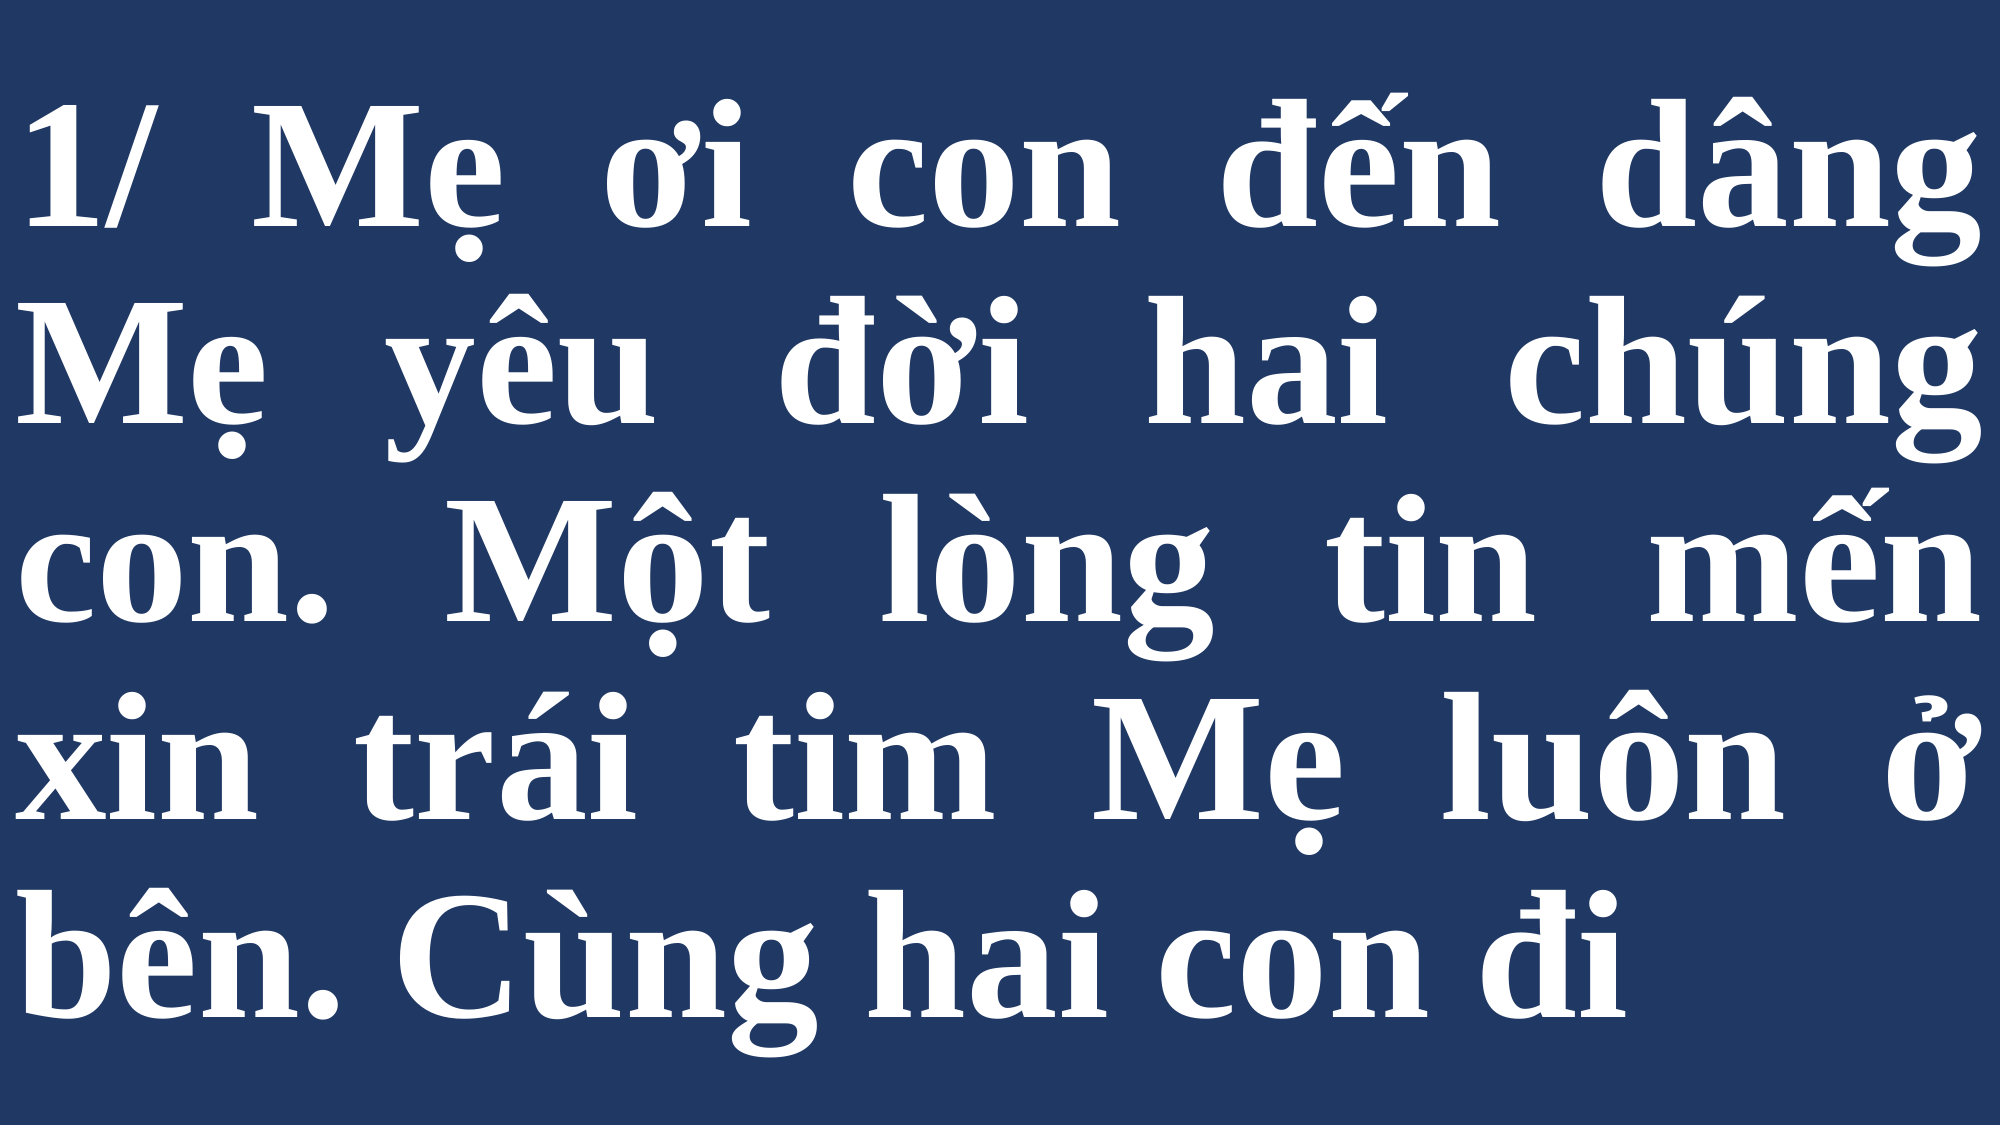

# 1/ Mẹ ơi con đến dâng Mẹ yêu đời hai chúng con. Một lòng tin mến xin trái tim Mẹ luôn ở bên. Cùng hai con đi